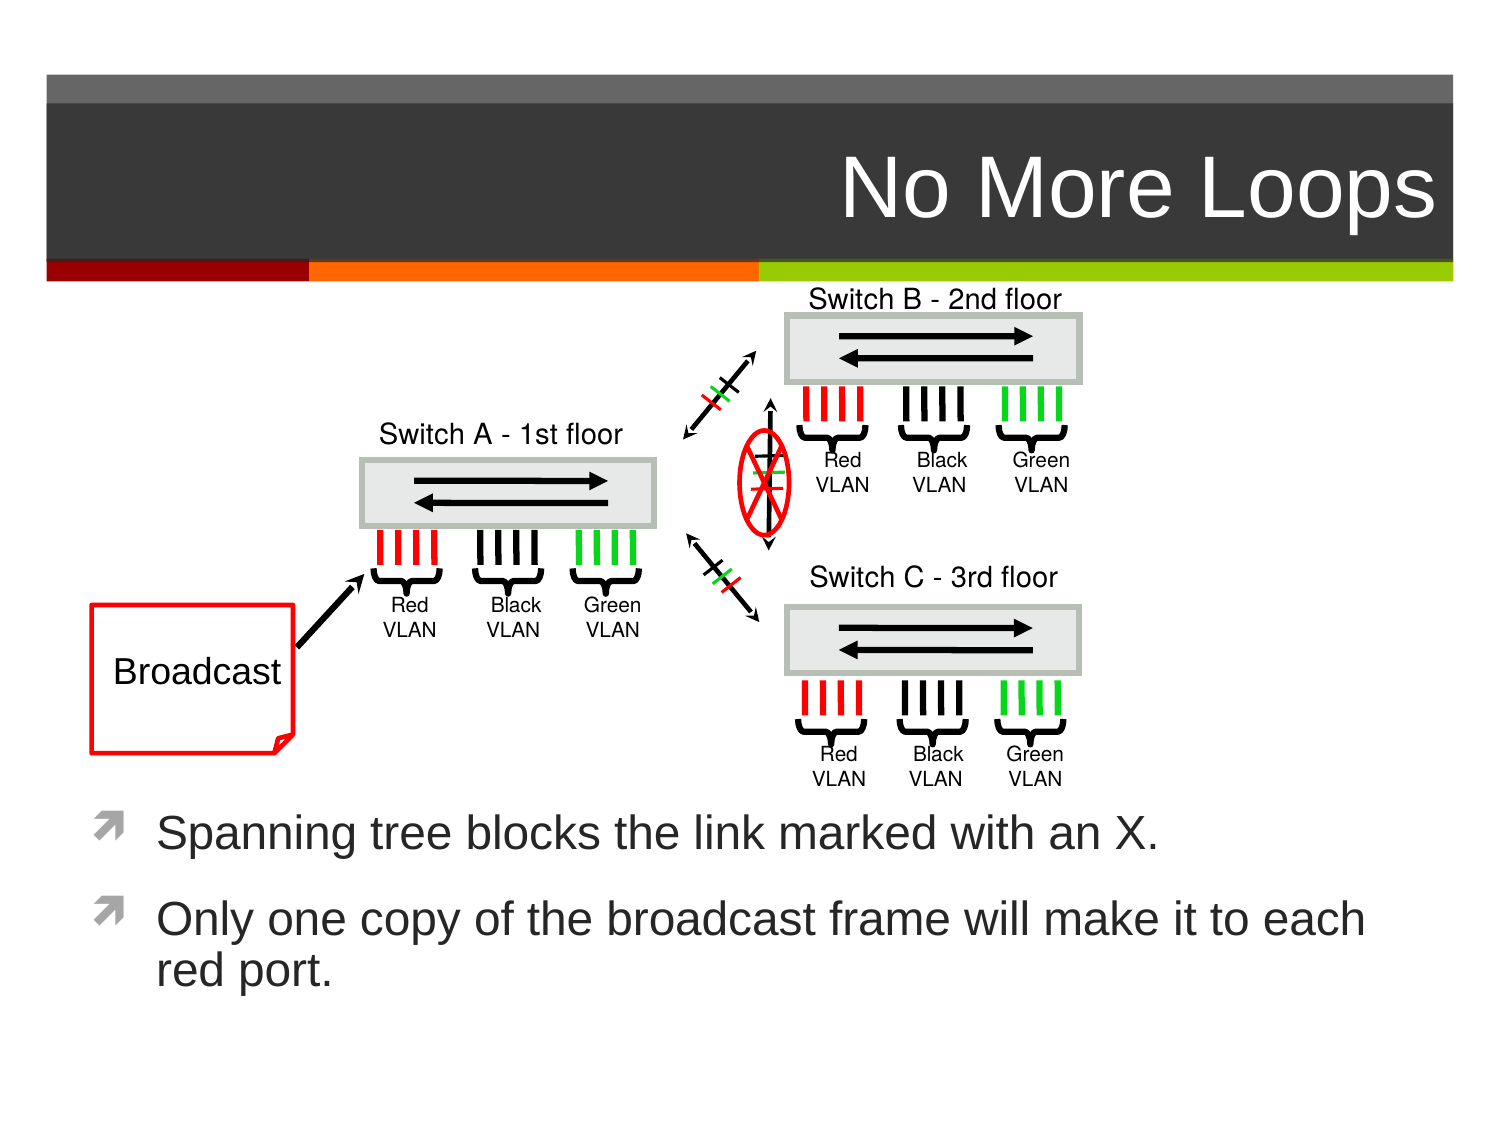

# No More Loops
Switch B - 2nd floor

Red
VLAN
Black
VLAN
Green
VLAN

Switch A - 1st floor

Red
VLAN
Black
VLAN
Green
VLAN

Switch C - 3rd floor

Red
VLAN
Black
VLAN
Green
VLAN

Broadcast

Spanning tree blocks the link marked with an X.
Only one copy of the broadcast frame will make it to each red port.